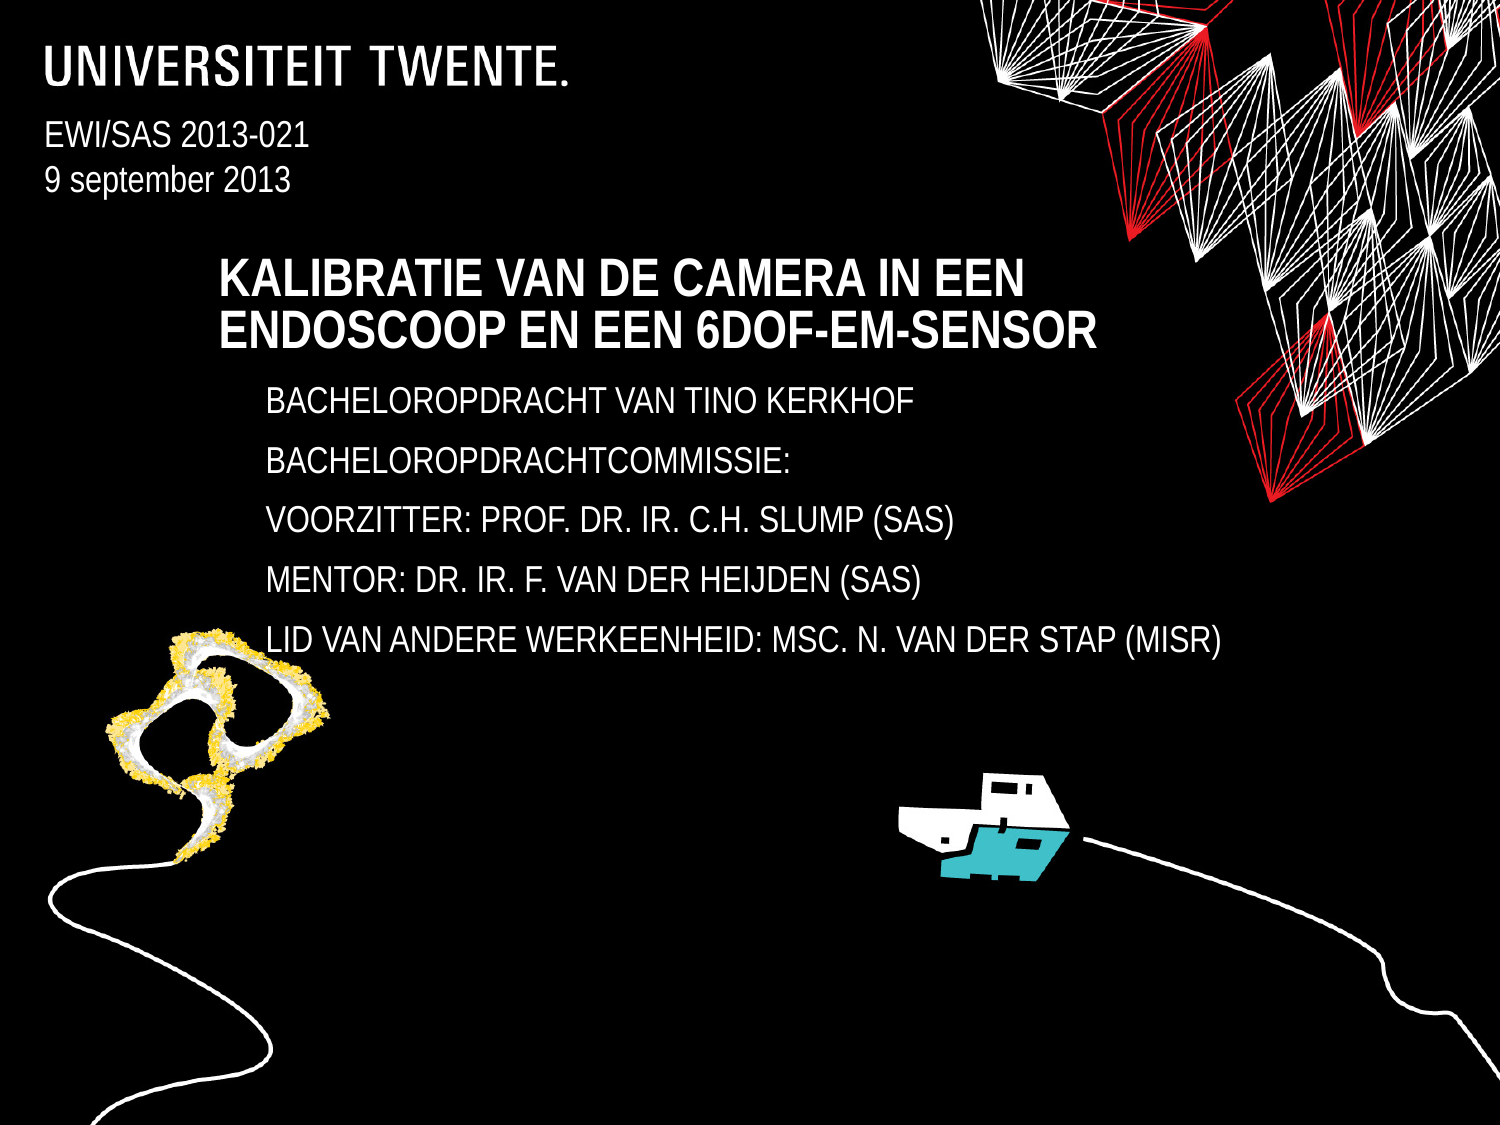

EWI/SAS 2013-021
9 september 2013
# Kalibratie van de camera in een endoscoop en een 6DOF-EM-sensor
Bacheloropdracht van Tino Kerkhof
Bacheloropdrachtcommissie:
Voorzitter: prof. Dr. Ir. C.H. Slump (SAS)
Mentor: dr. Ir. F. van der Heijden (SAS)
Lid van andere werkeenheid: MSc. N. van der Stap (MISR)